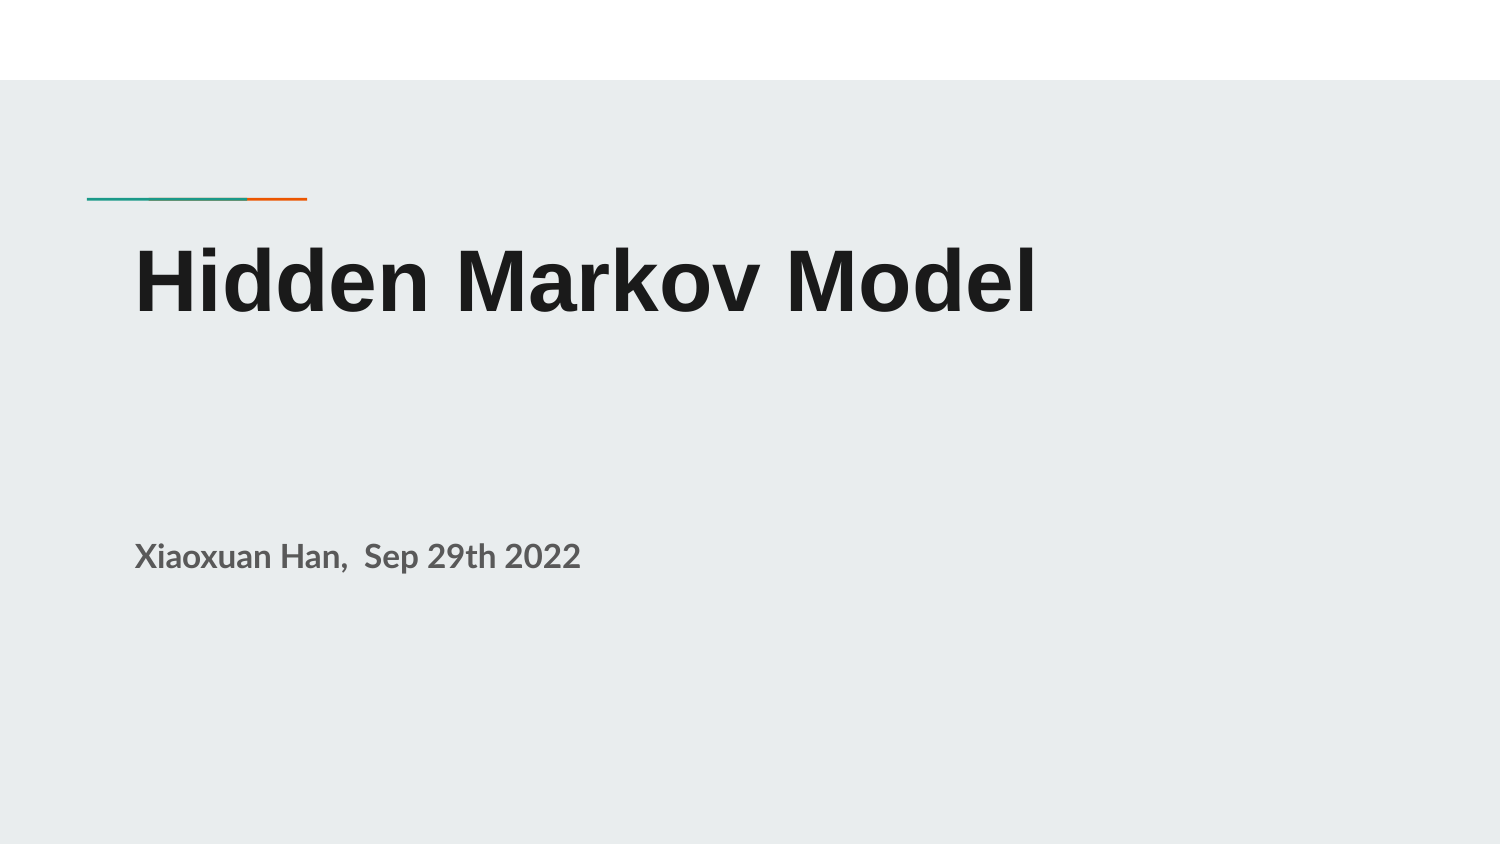

# Hidden Markov Model
Xiaoxuan Han,  Sep 29th 2022